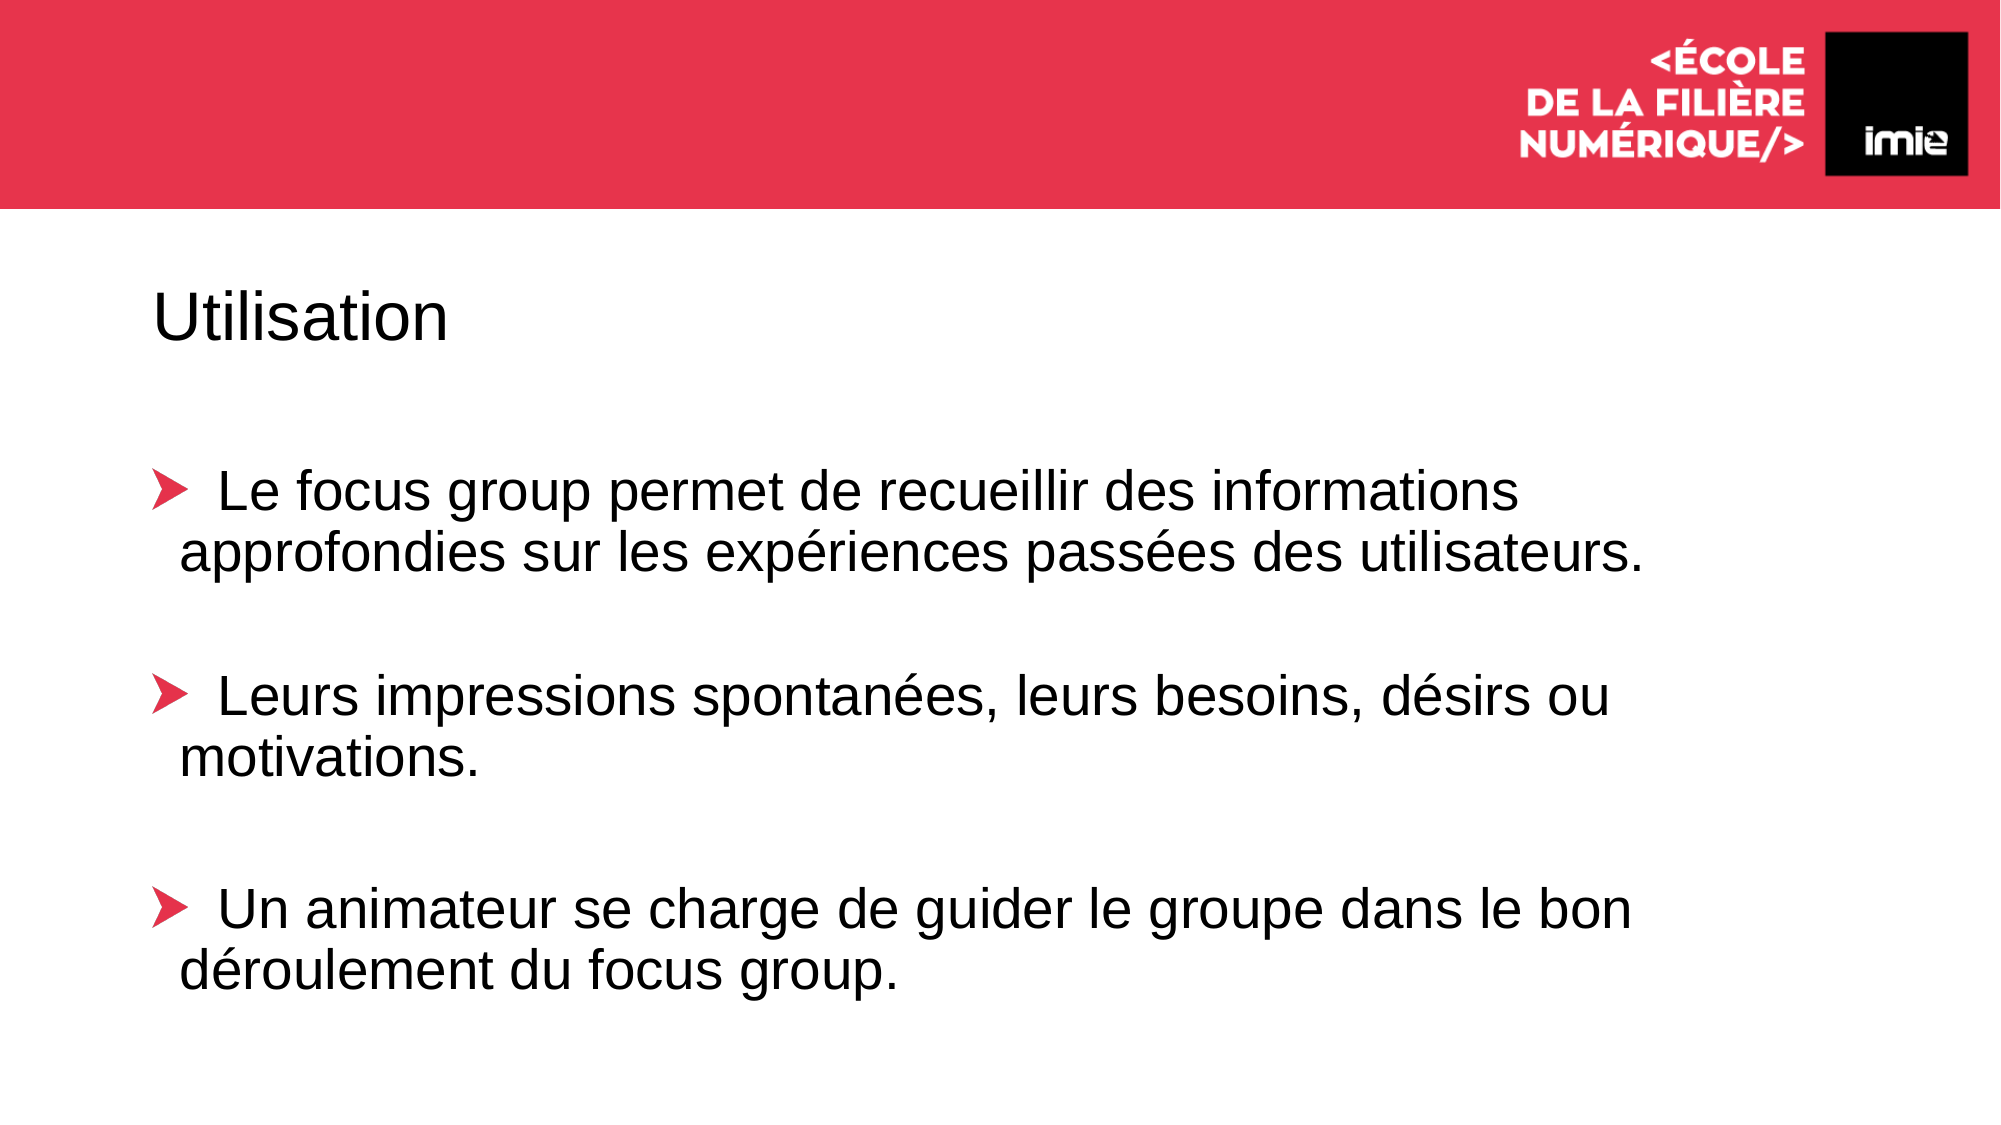

# Utilisation
  Le focus group permet de recueillir des informations  approfondies sur les expériences passées des utilisateurs.
  Leurs impressions spontanées, leurs besoins, désirs ou motivations.

  Un animateur se charge de guider le groupe dans le bon déroulement du focus group.